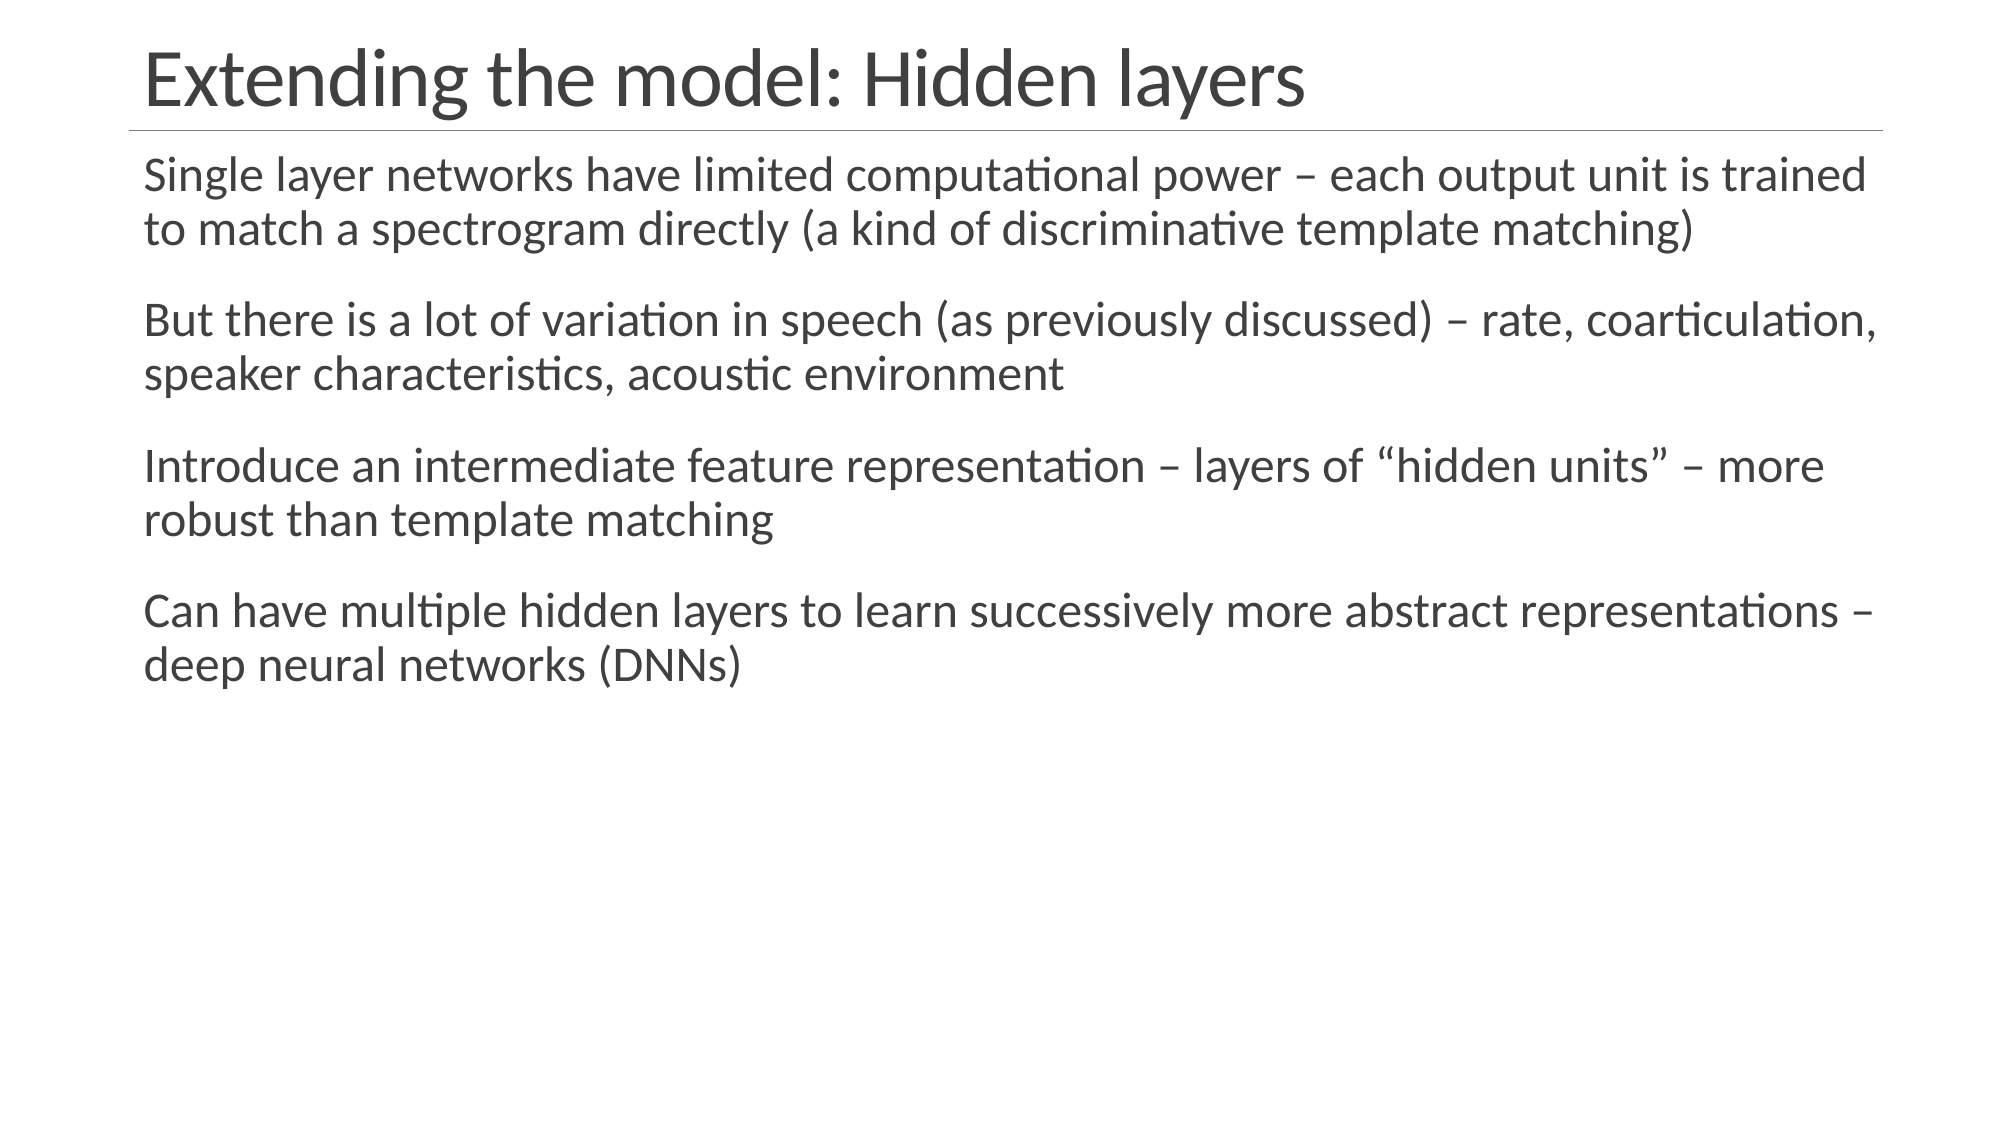

# Extending the model: Hidden layers
Single layer networks have limited computational power – each output unit is trained to match a spectrogram directly (a kind of discriminative template matching)
But there is a lot of variation in speech (as previously discussed) – rate, coarticulation, speaker characteristics, acoustic environment
Introduce an intermediate feature representation – layers of “hidden units” – more robust than template matching
Can have multiple hidden layers to learn successively more abstract representations – deep neural networks (DNNs)
12/28/2023
Human Computer Interaction
25